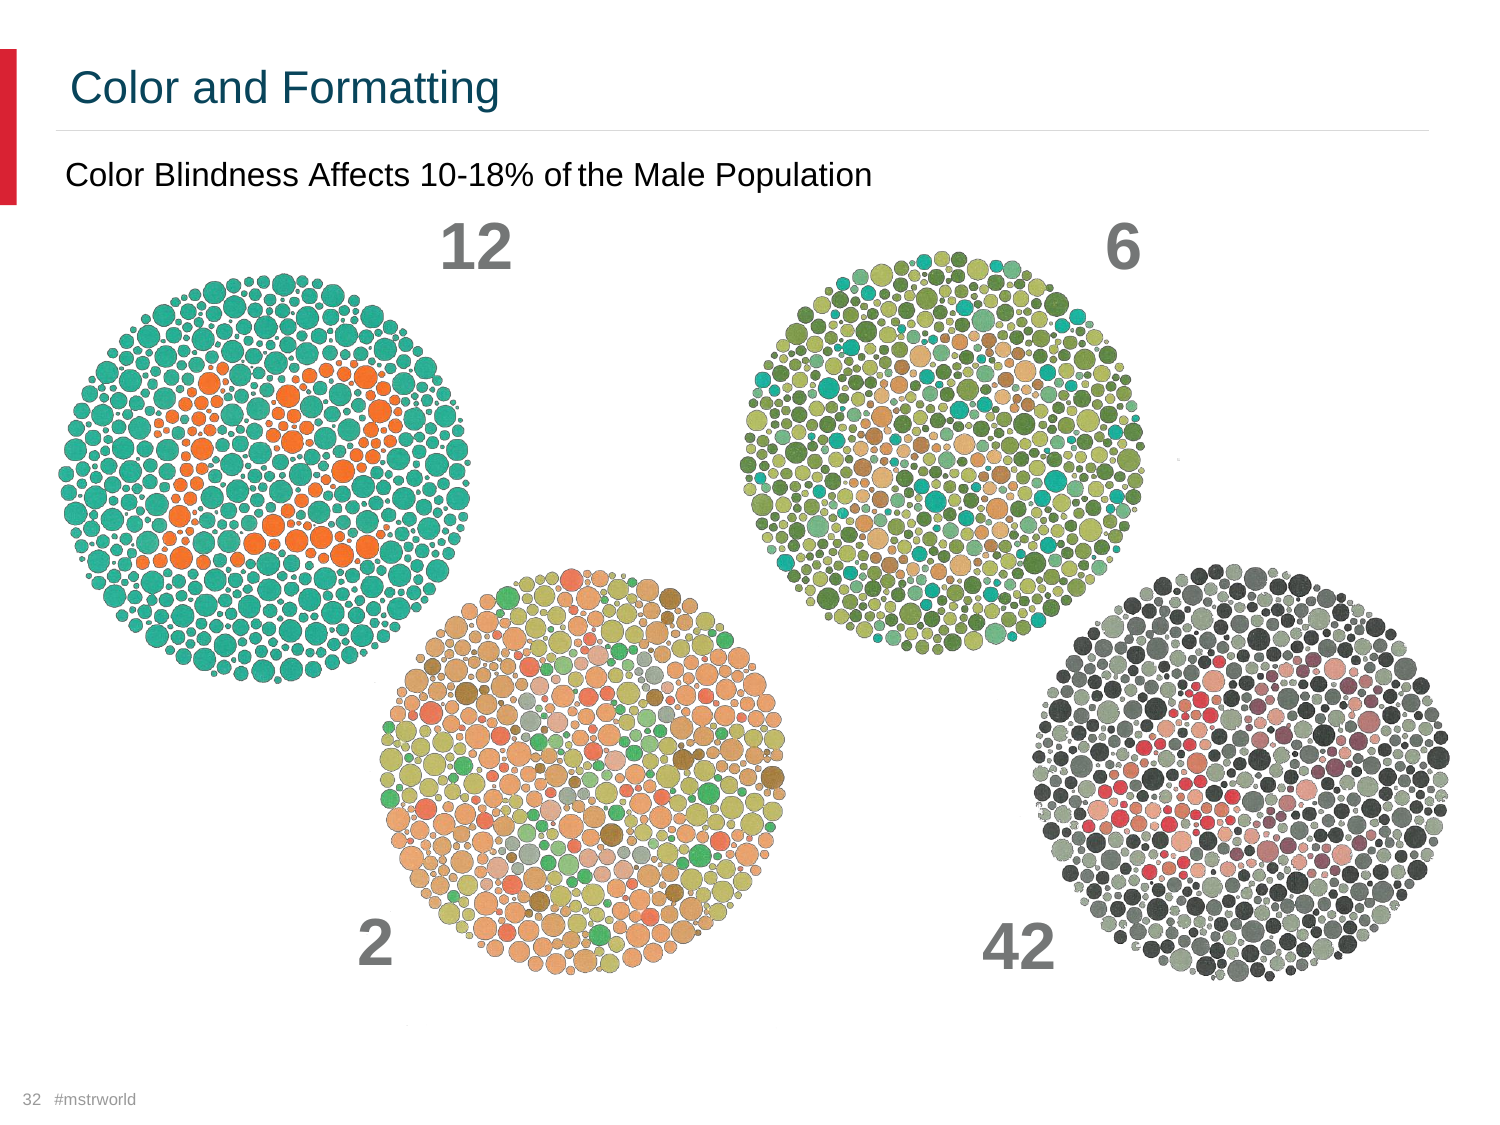

Color
and
Formatting

the Male Population
Color Blindness Affects 10-18% of

12
6

2
42
32  #mstrworld